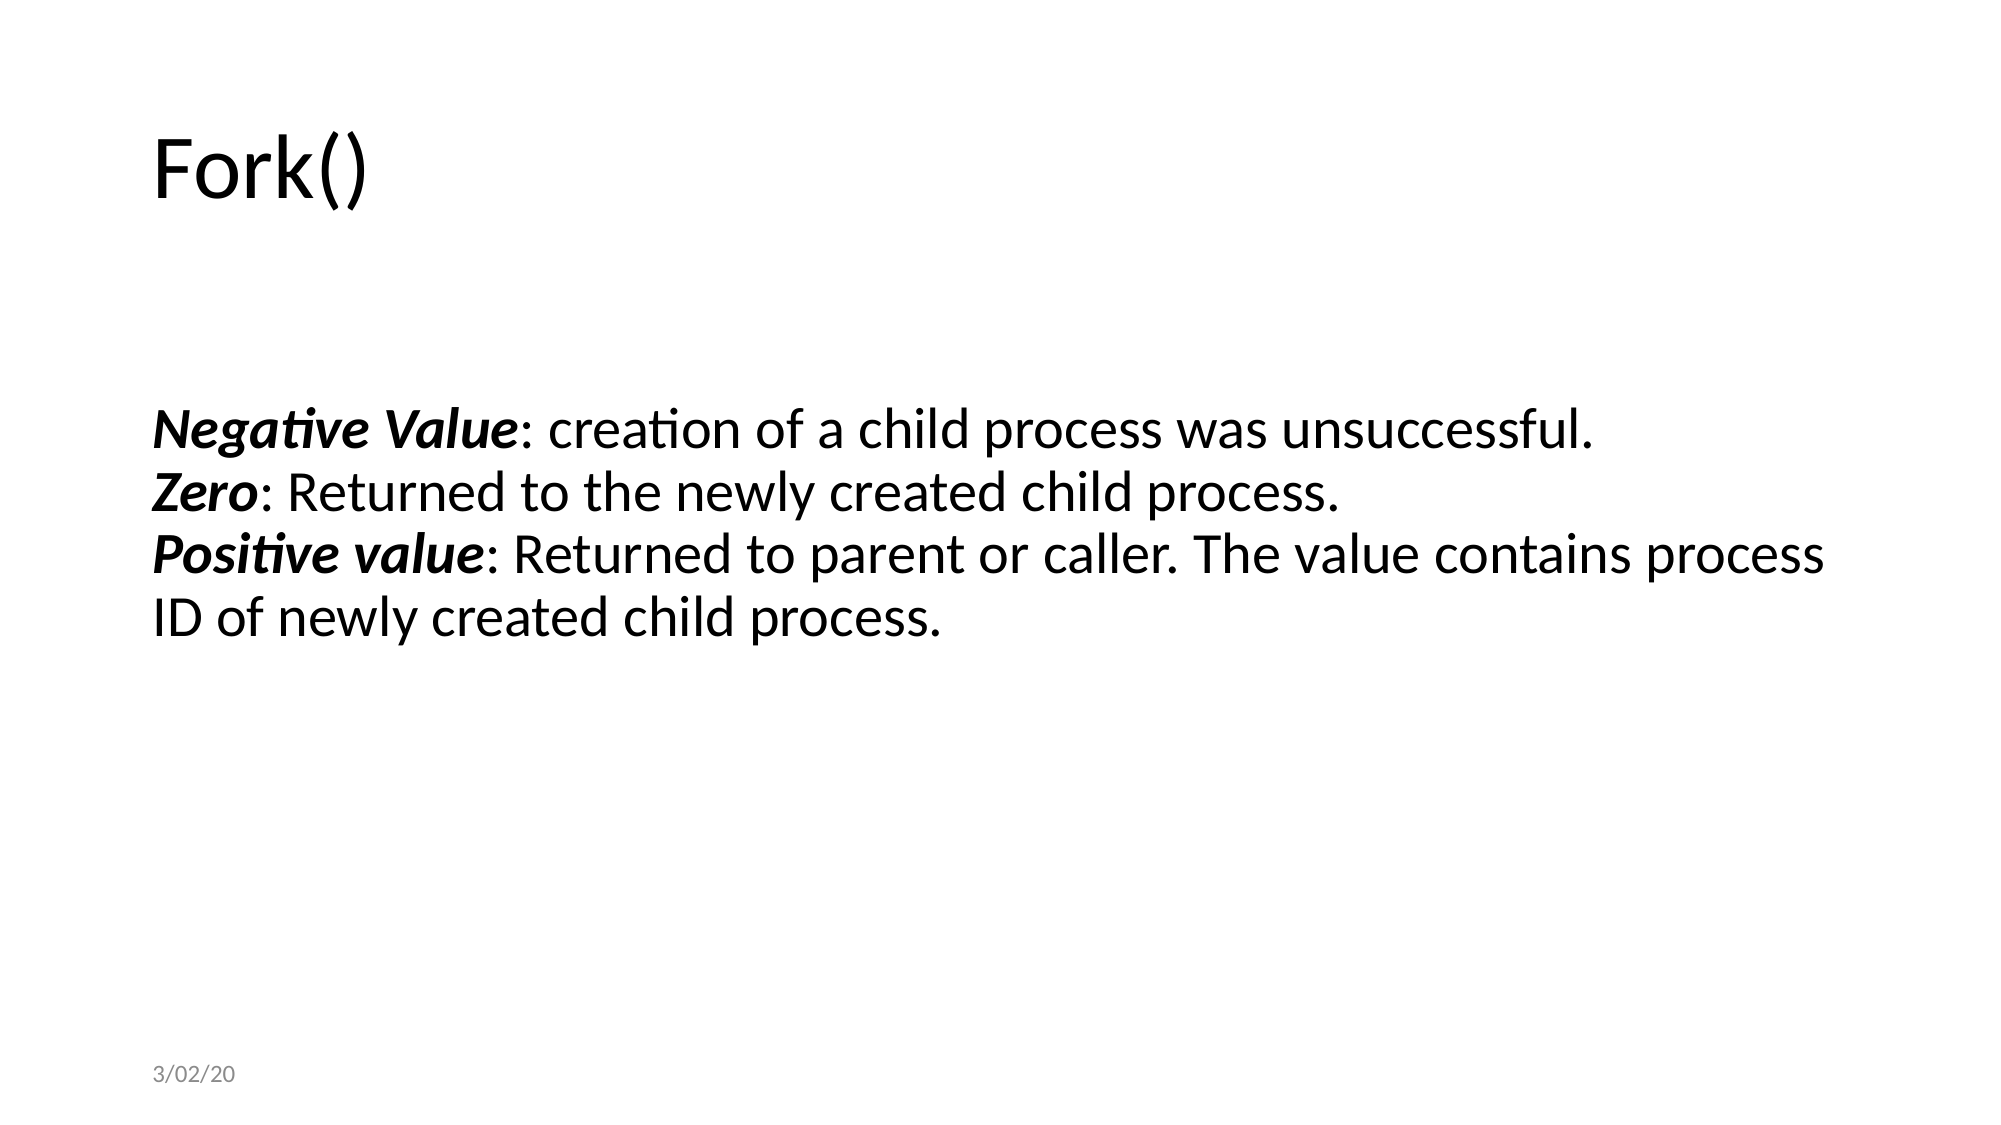

# Fork()

Negative Value: creation of a child process was unsuccessful.
Zero: Returned to the newly created child process.
Positive value: Returned to parent or caller. The value contains process ID of newly created child process.
3/02/20